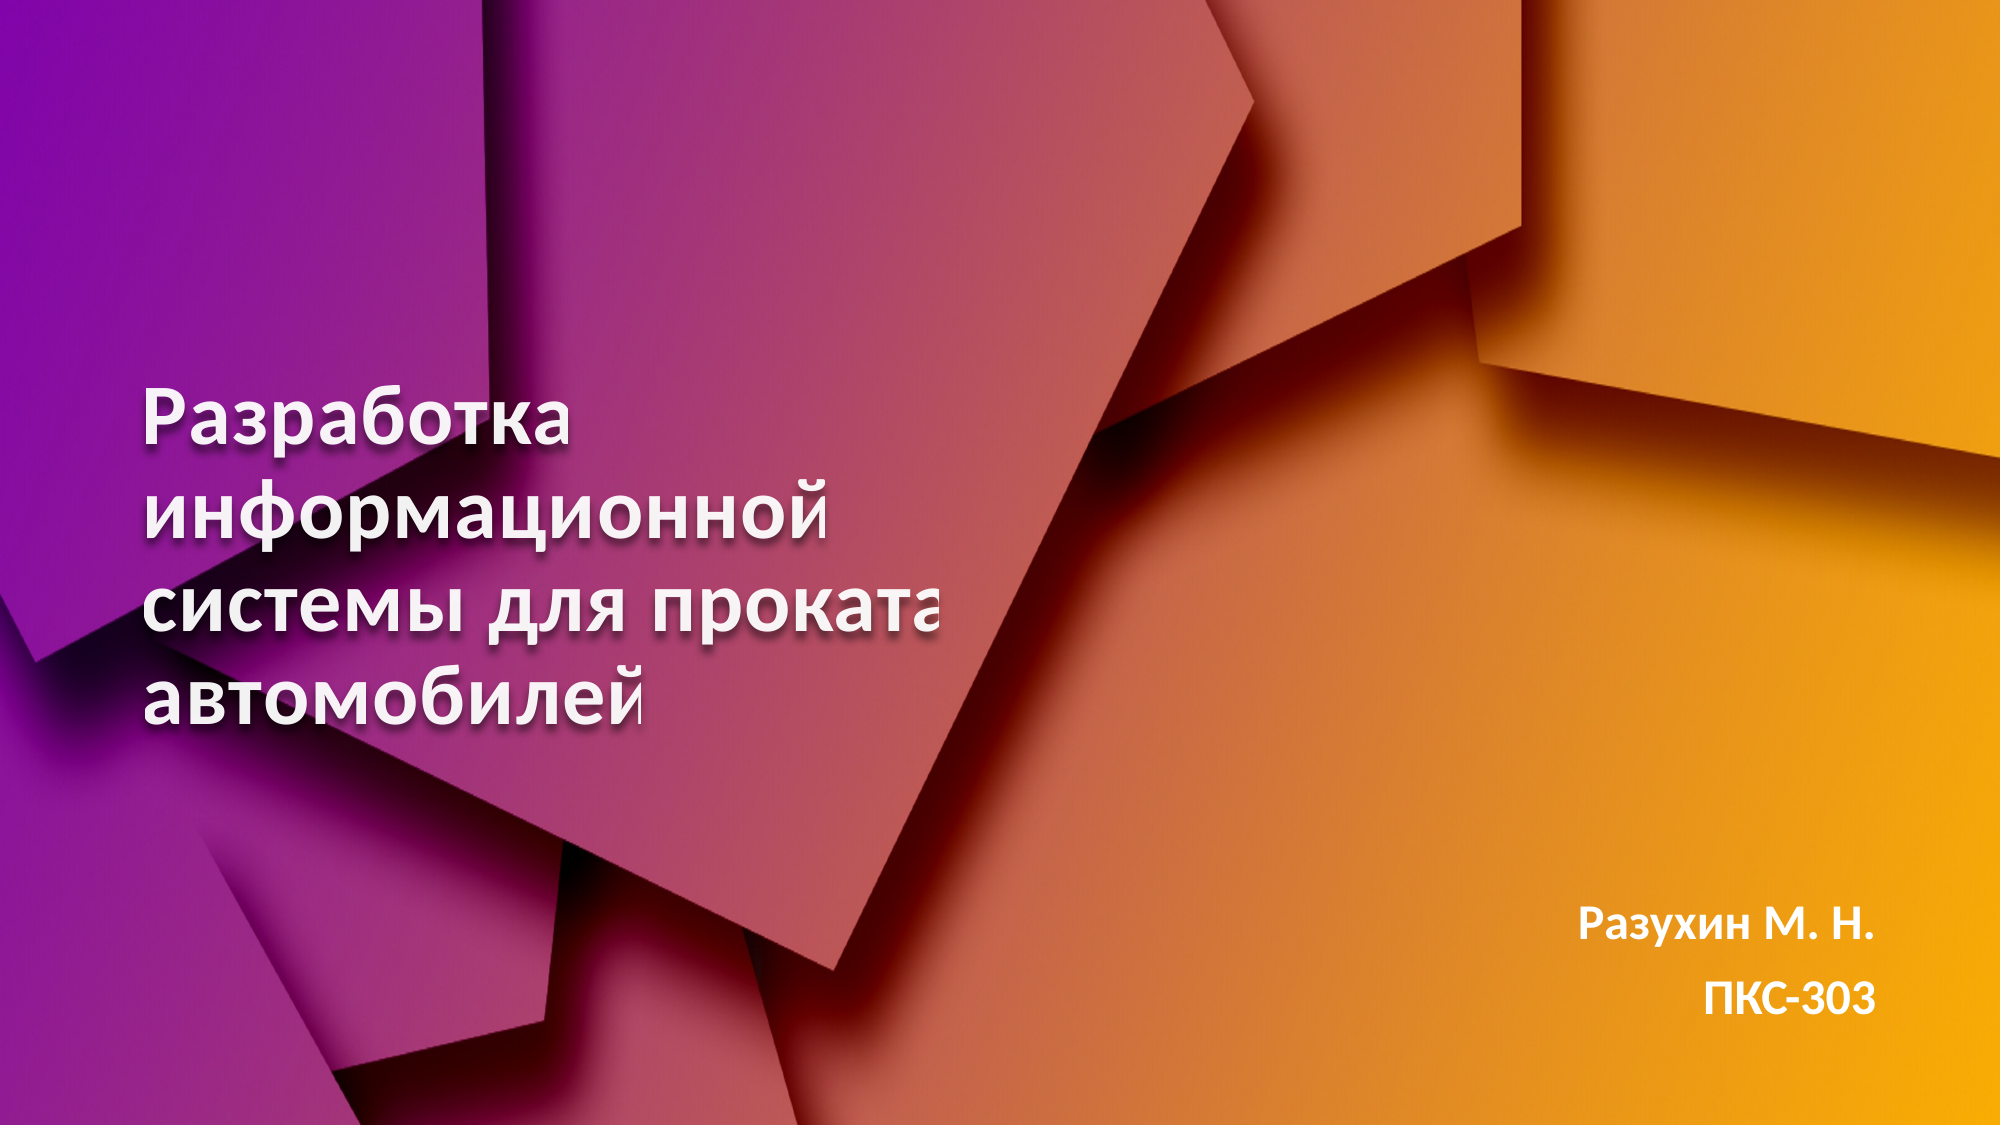

# Разработка информационной системы для проката автомобилей
Разухин М. Н.
ПКС-303